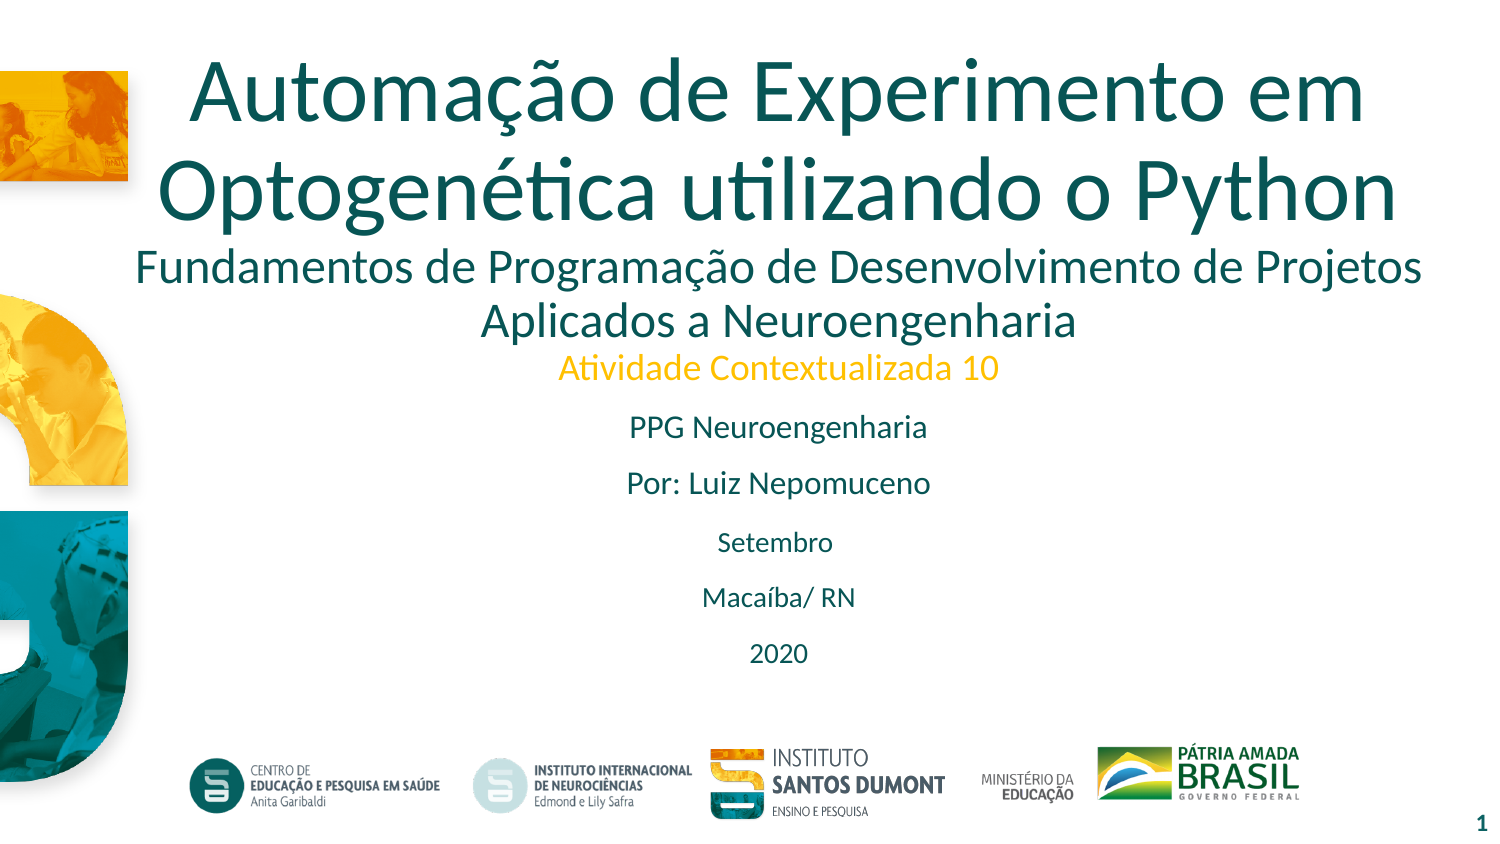

Automação de Experimento em Optogenética utilizando o Python
Fundamentos de Programação de Desenvolvimento de Projetos Aplicados a Neuroengenharia
Atividade Contextualizada 10
PPG Neuroengenharia
Por: Luiz Nepomuceno
Setembro
Macaíba/ RN
2020

1